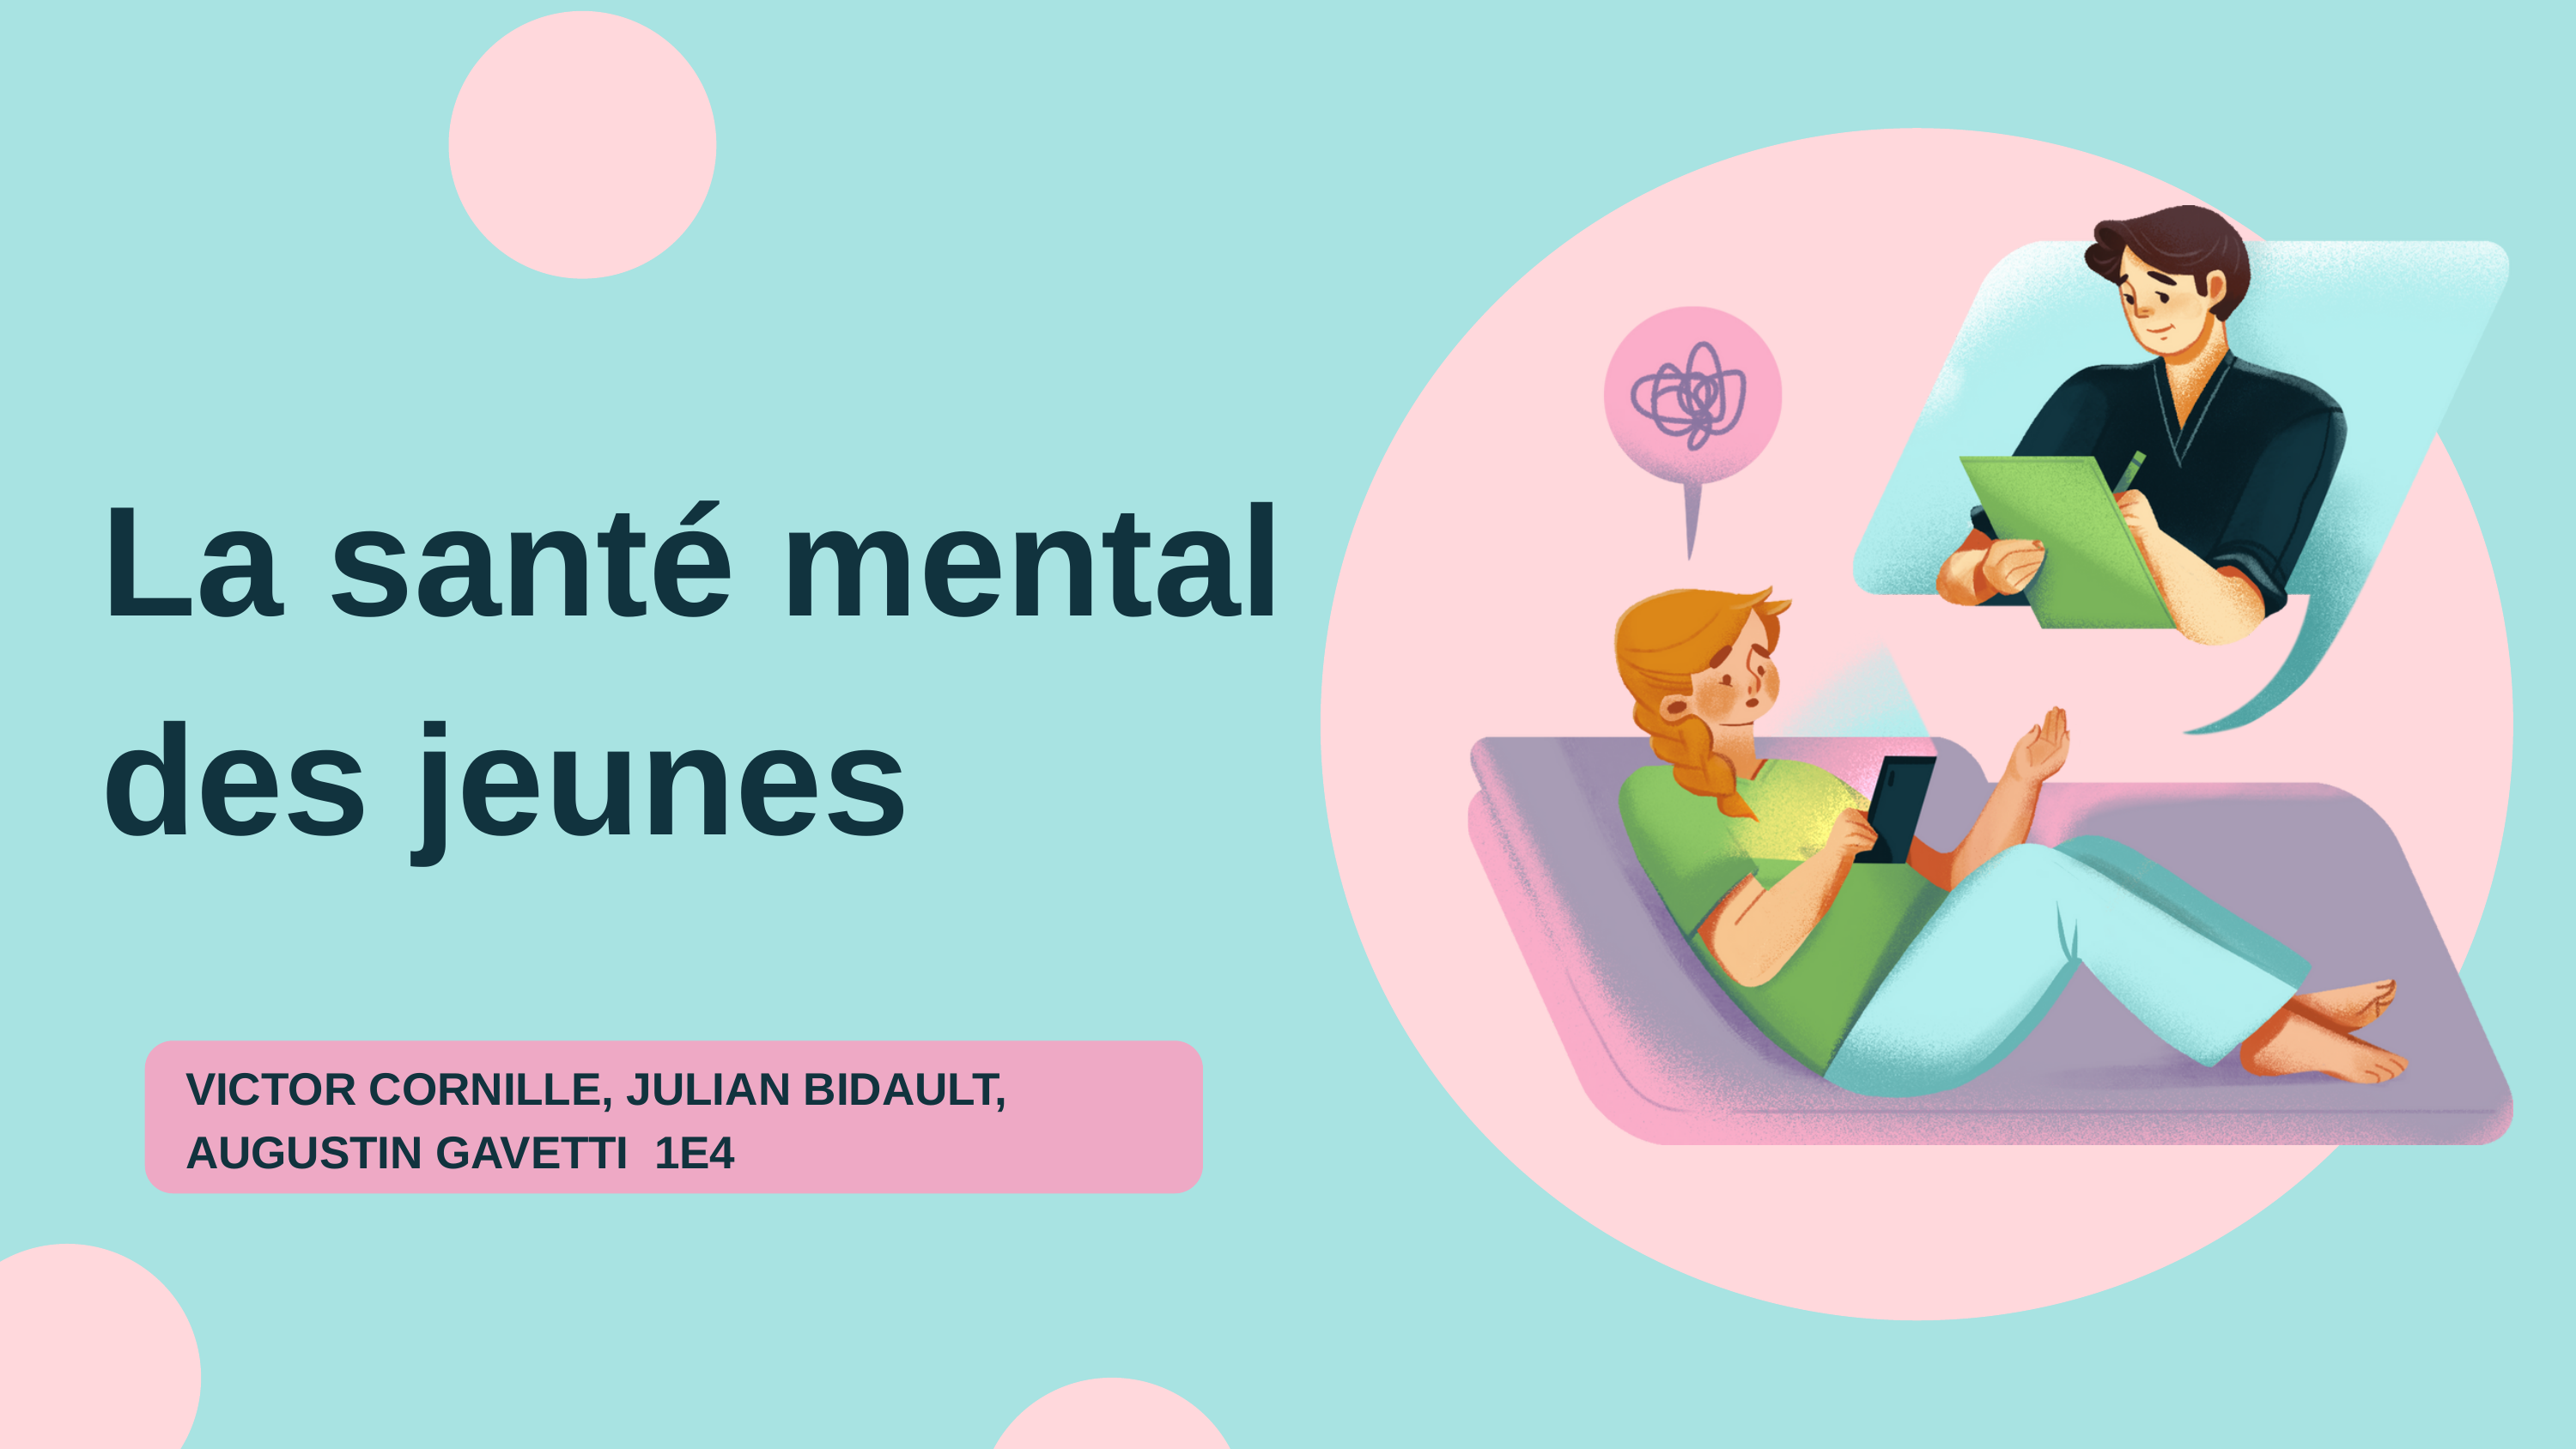

La santé mental des jeunes

VICTOR CORNILLE, JULIAN BIDAULT, AUGUSTIN GAVETTI  1E4